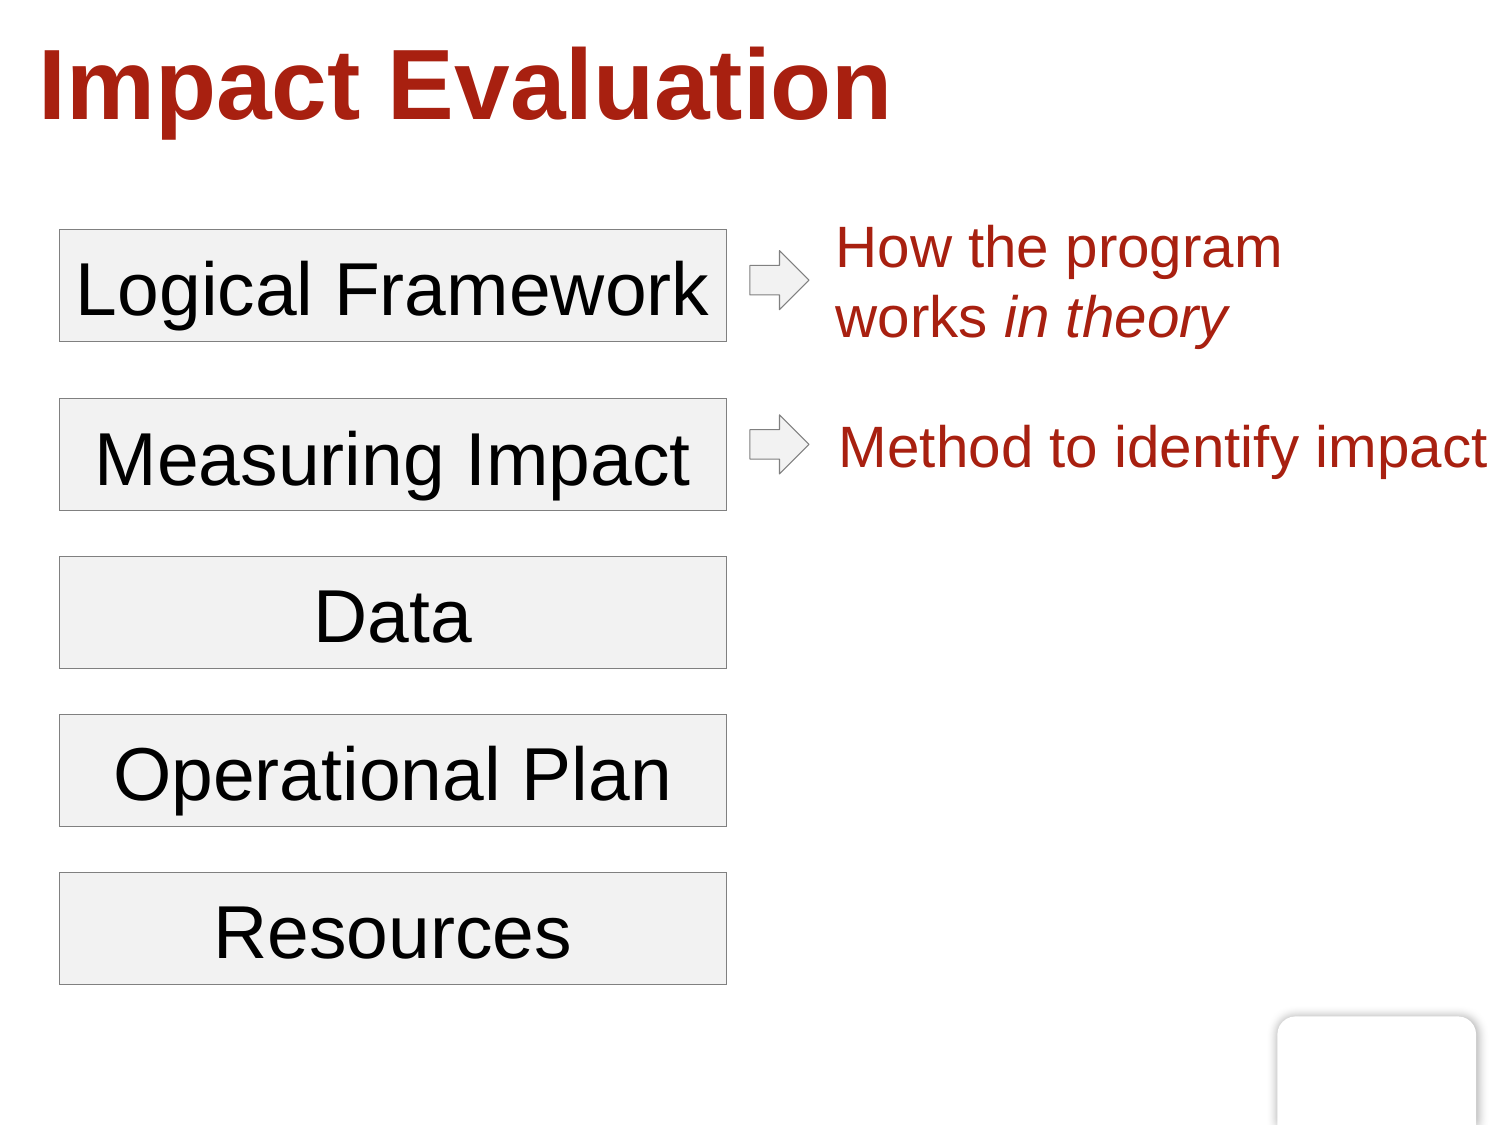

# Impact Evaluation
How the program works in theory
Logical Framework

Measuring Impact
Method to identify impact

Data
Operational Plan
Resources